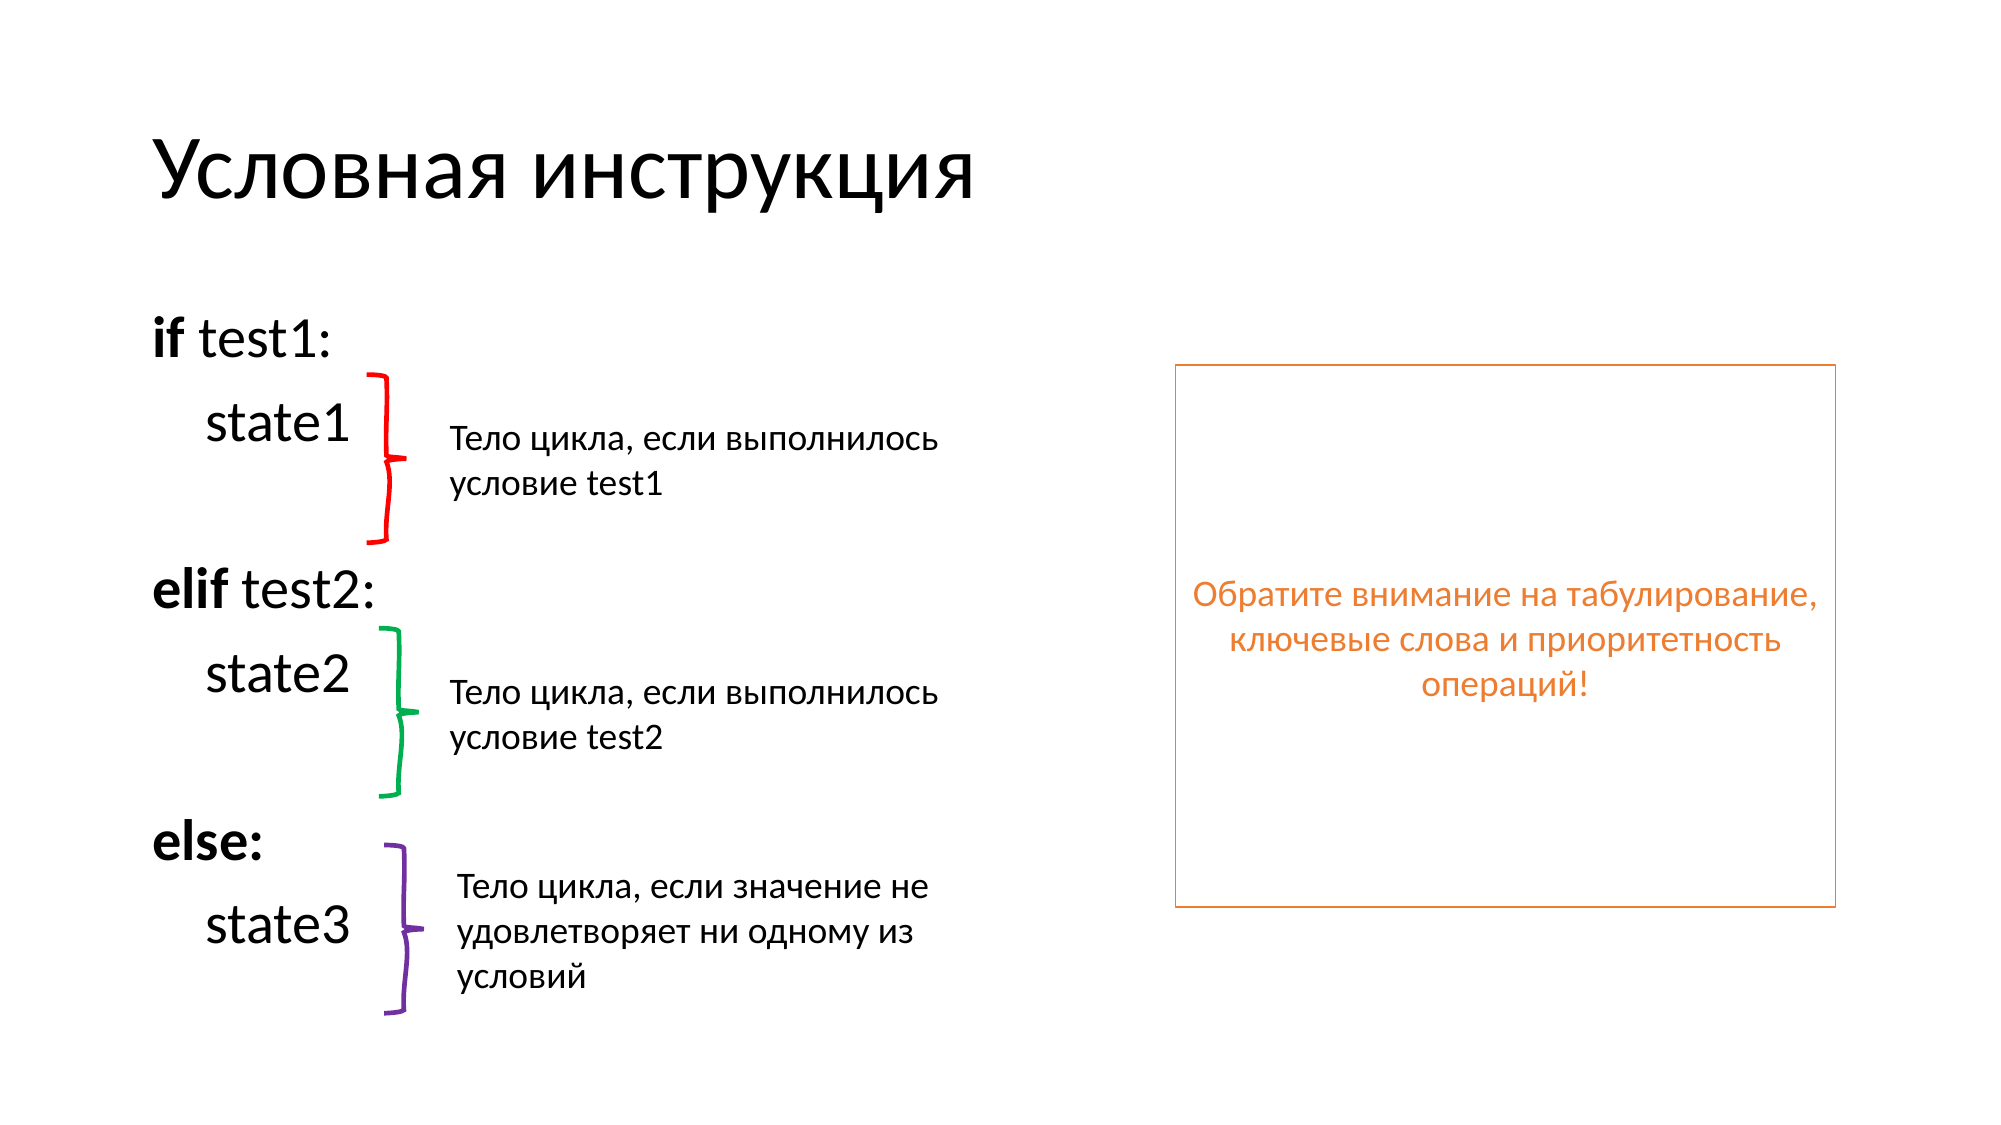

# Условная инструкция
if test1:
    state1

elif test2:
    state2

else:
    state3

Обратите внимание на табулирование, ключевые слова и приоритетность операций!

Тело цикла, если выполнилось условие test1

Тело цикла, если выполнилось условие test2

Тело цикла, если значение не удовлетворяет ни одному из условий